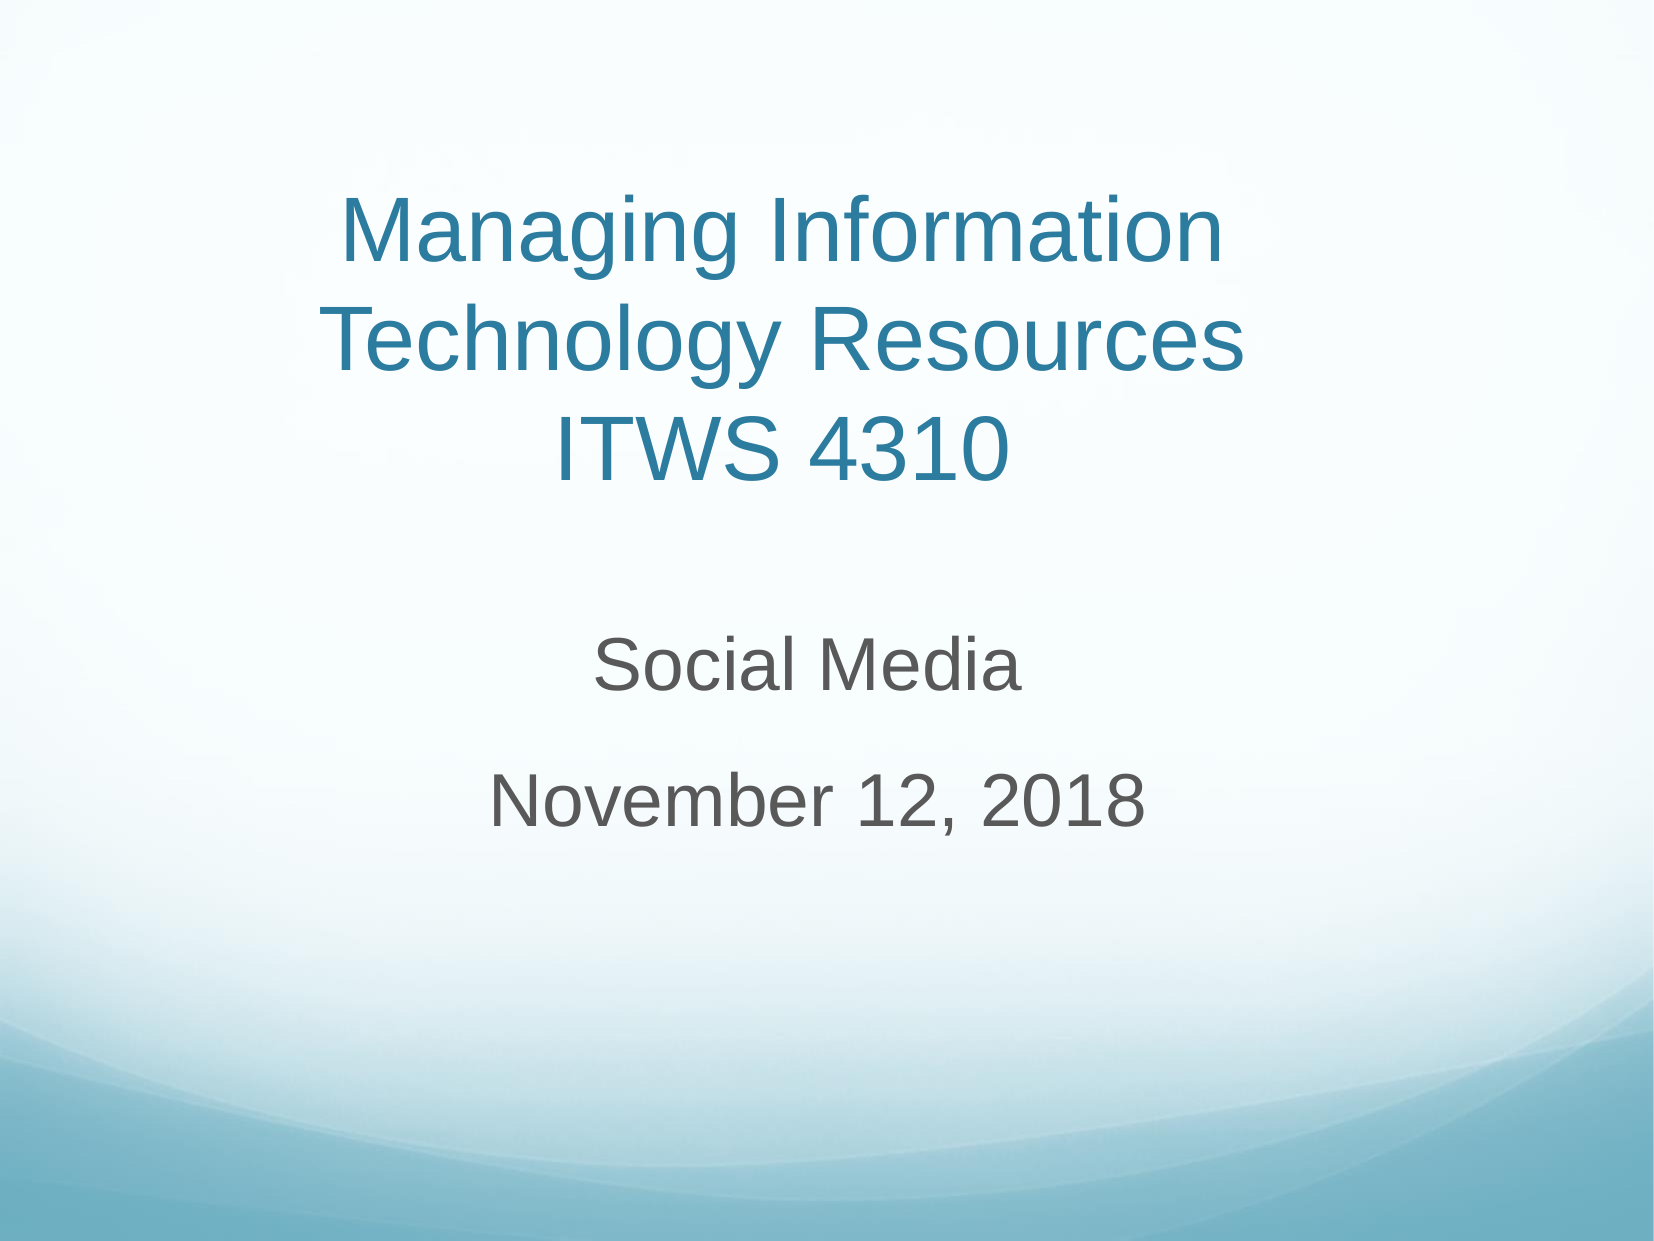

# Managing Information Technology Resources ITWS 4310
Social Media
November 12, 2018